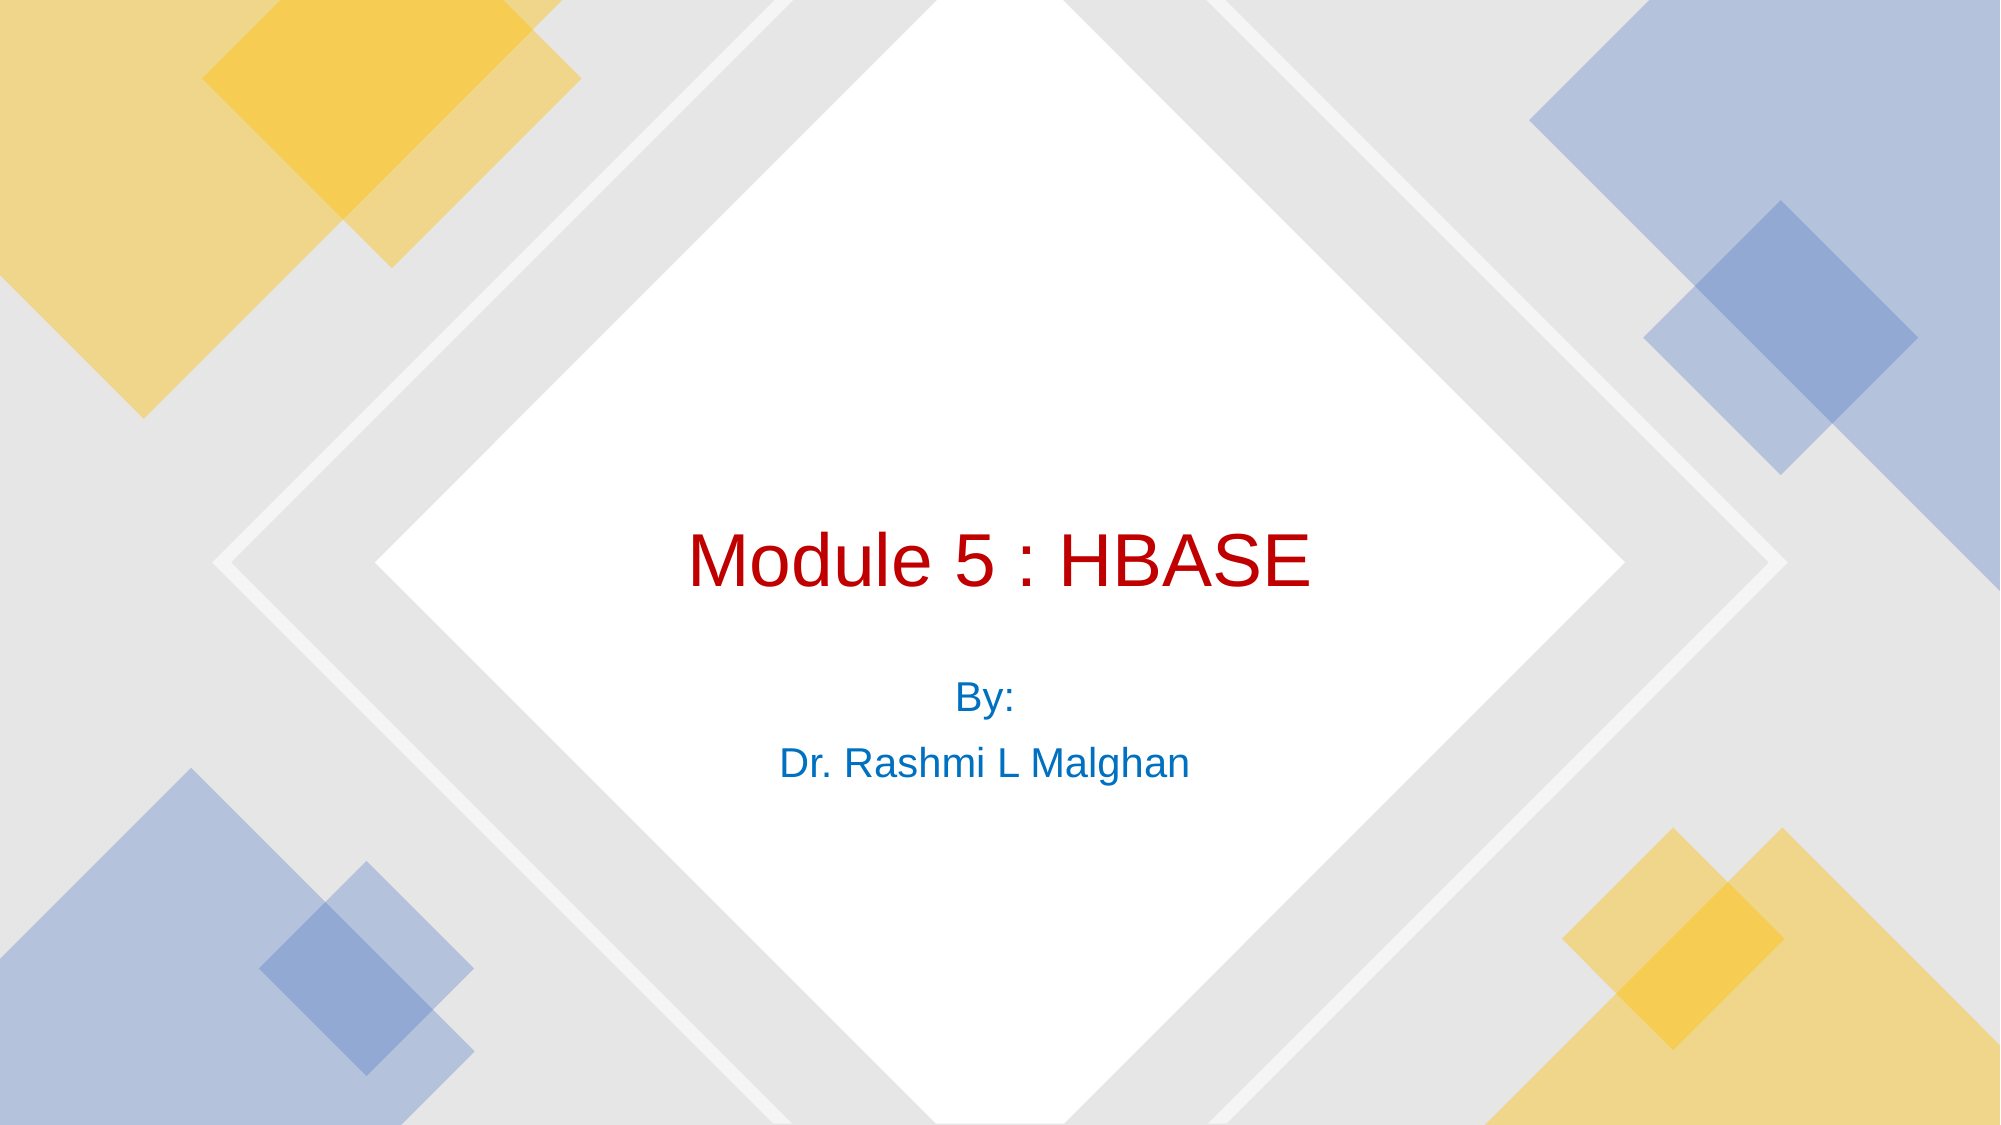

# Module 5 : HBASE
By:
Dr. Rashmi L Malghan